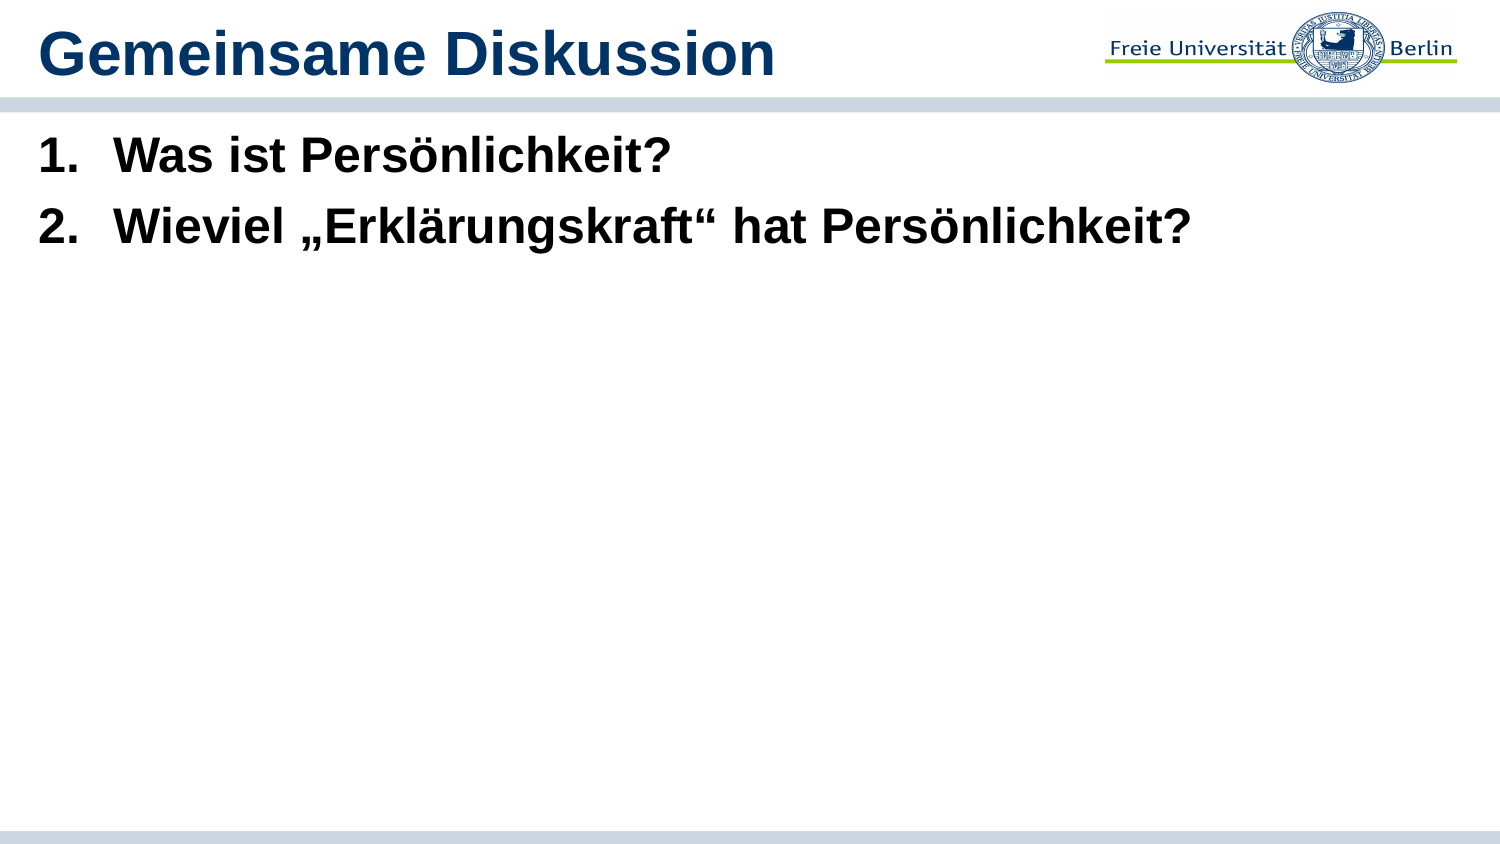

# Gemeinsame Diskussion
Was ist Persönlichkeit?
Wieviel „Erklärungskraft“ hat Persönlichkeit?